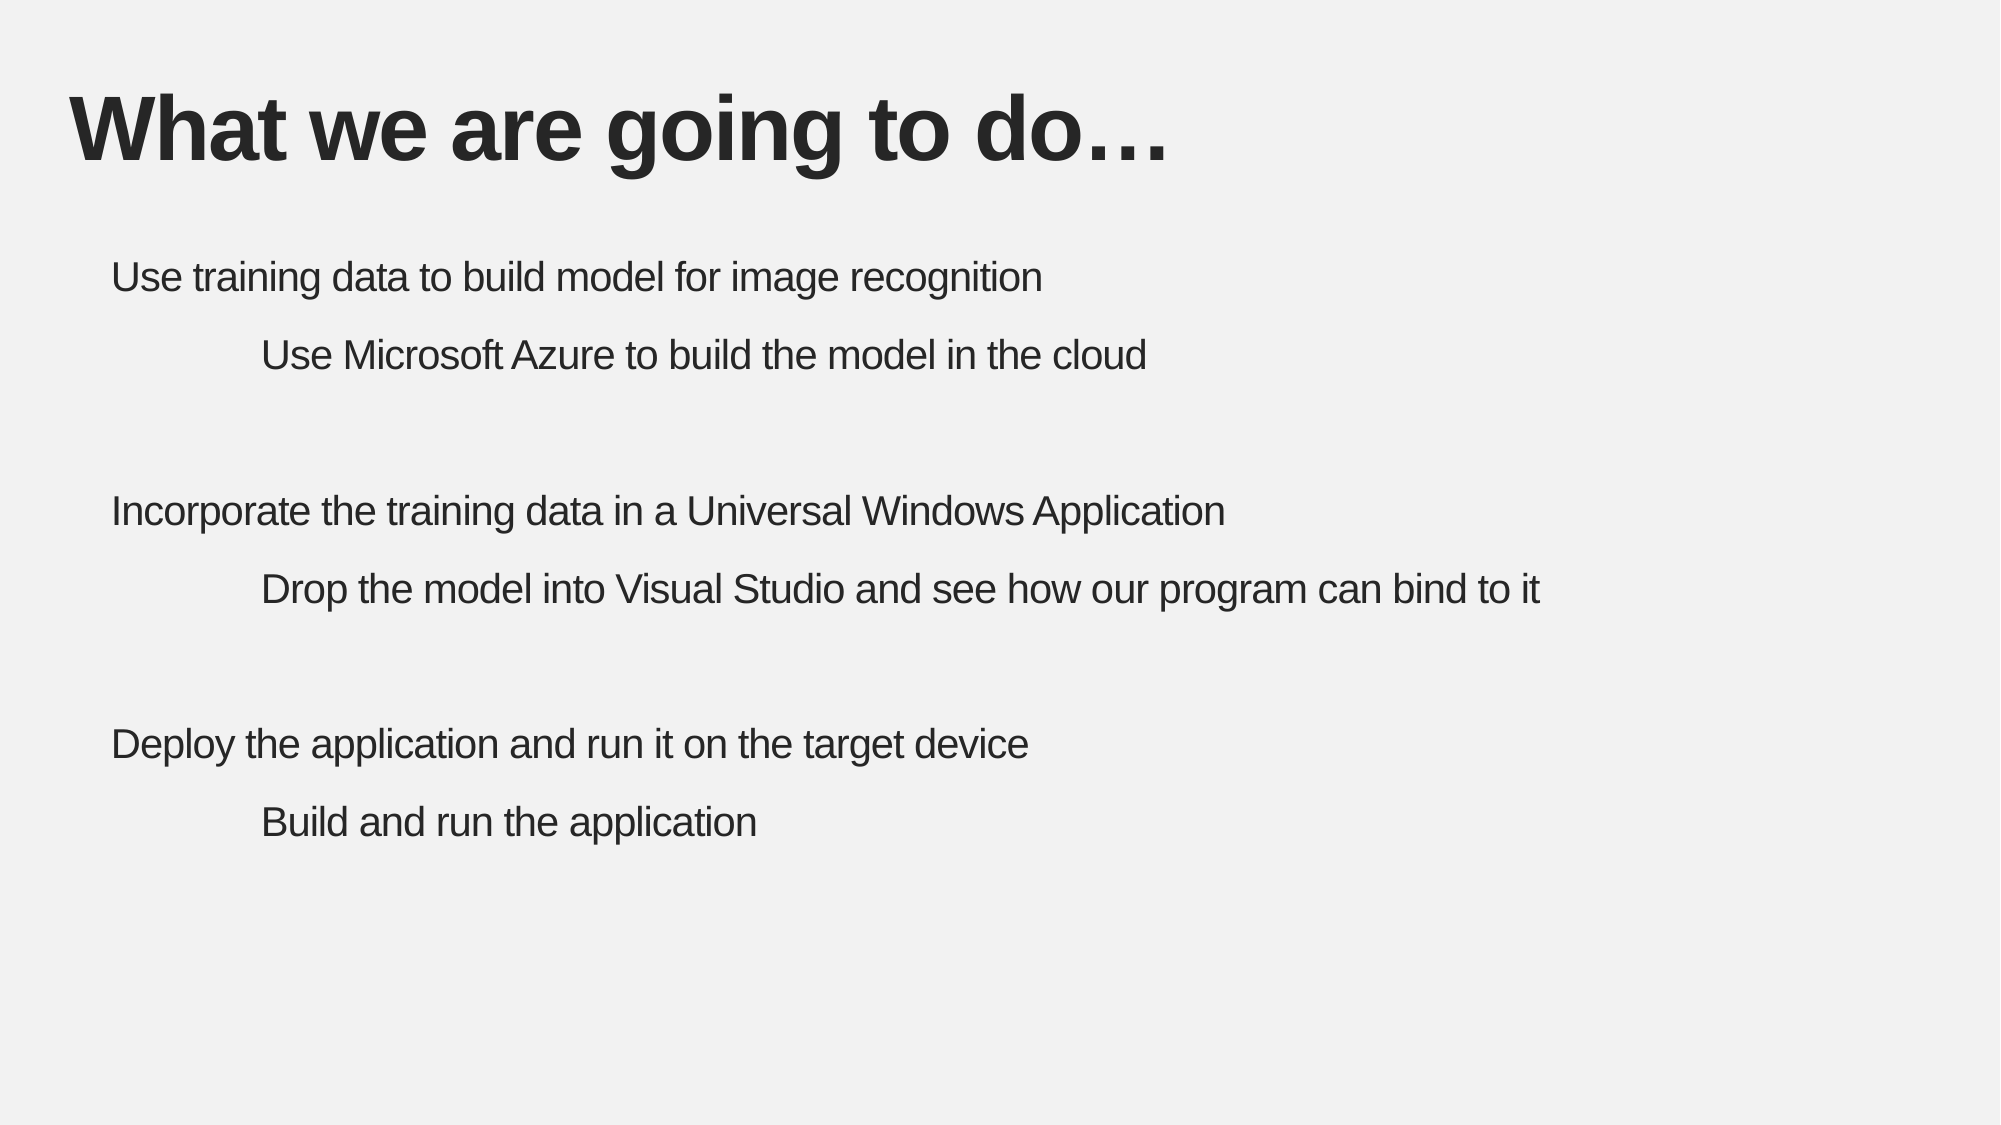

# What we are going to do…
Use training data to build model for image recognition
	Use Microsoft Azure to build the model in the cloud

Incorporate the training data in a Universal Windows Application
	Drop the model into Visual Studio and see how our program can bind to it

Deploy the application and run it on the target device
	Build and run the application